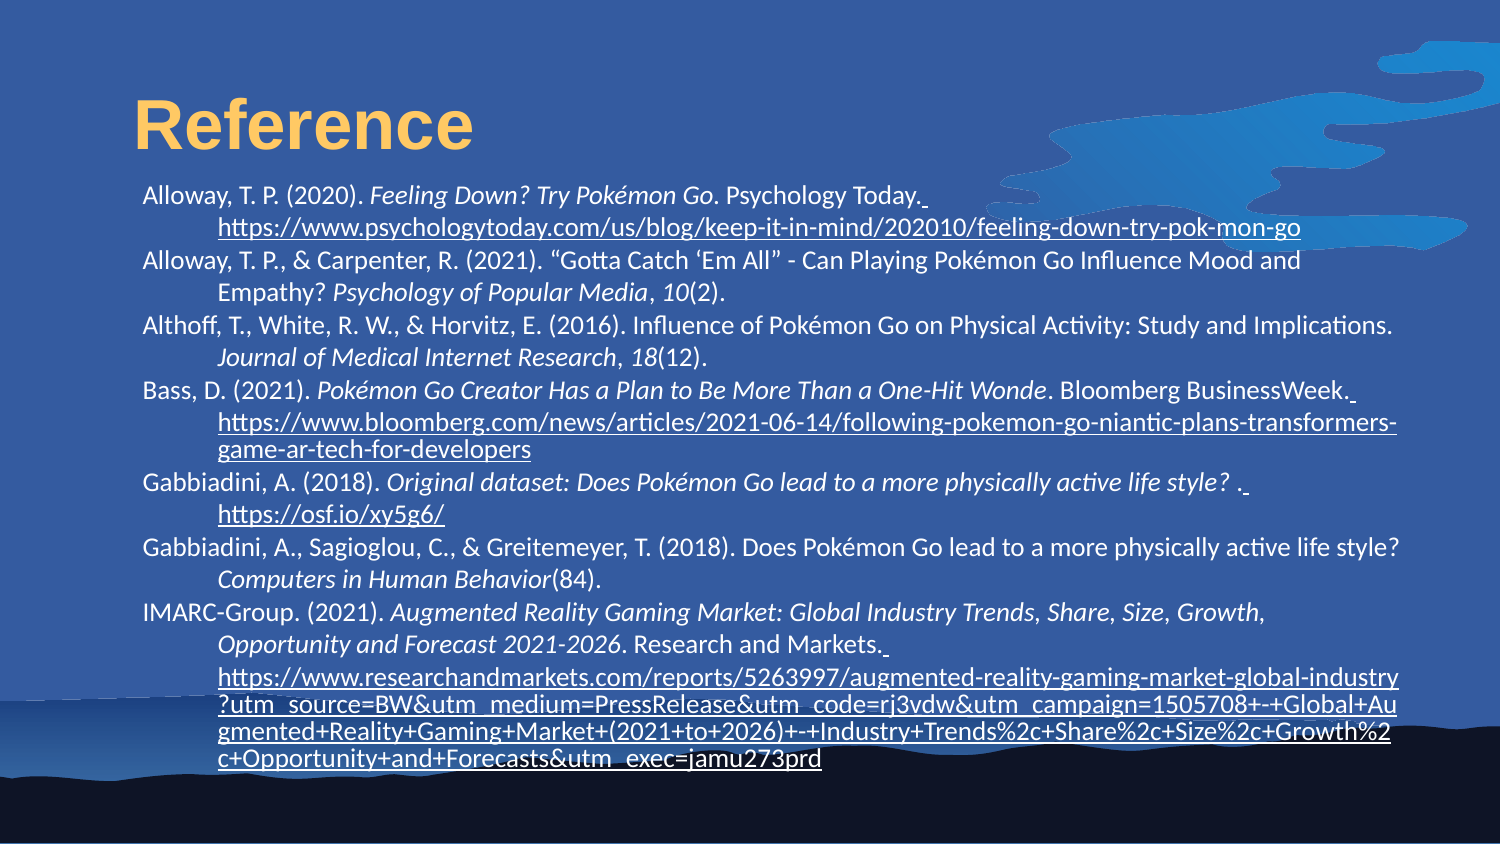

# Reference
Alloway, T. P. (2020). Feeling Down? Try Pokémon Go. Psychology Today. https://www.psychologytoday.com/us/blog/keep-it-in-mind/202010/feeling-down-try-pok-mon-go
Alloway, T. P., & Carpenter, R. (2021). “Gotta Catch ‘Em All” - Can Playing Pokémon Go Influence Mood and Empathy? Psychology of Popular Media, 10(2).
Althoff, T., White, R. W., & Horvitz, E. (2016). Influence of Pokémon Go on Physical Activity: Study and Implications. Journal of Medical Internet Research, 18(12).
Bass, D. (2021). Pokémon Go Creator Has a Plan to Be More Than a One-Hit Wonde. Bloomberg BusinessWeek. https://www.bloomberg.com/news/articles/2021-06-14/following-pokemon-go-niantic-plans-transformers-game-ar-tech-for-developers
Gabbiadini, A. (2018). Original dataset: Does Pokémon Go lead to a more physically active life style? . https://osf.io/xy5g6/
Gabbiadini, A., Sagioglou, C., & Greitemeyer, T. (2018). Does Pokémon Go lead to a more physically active life style? Computers in Human Behavior(84).
IMARC-Group. (2021). Augmented Reality Gaming Market: Global Industry Trends, Share, Size, Growth, Opportunity and Forecast 2021-2026. Research and Markets. https://www.researchandmarkets.com/reports/5263997/augmented-reality-gaming-market-global-industry?utm_source=BW&utm_medium=PressRelease&utm_code=rj3vdw&utm_campaign=1505708+-+Global+Augmented+Reality+Gaming+Market+(2021+to+2026)+-+Industry+Trends%2c+Share%2c+Size%2c+Growth%2c+Opportunity+and+Forecasts&utm_exec=jamu273prd